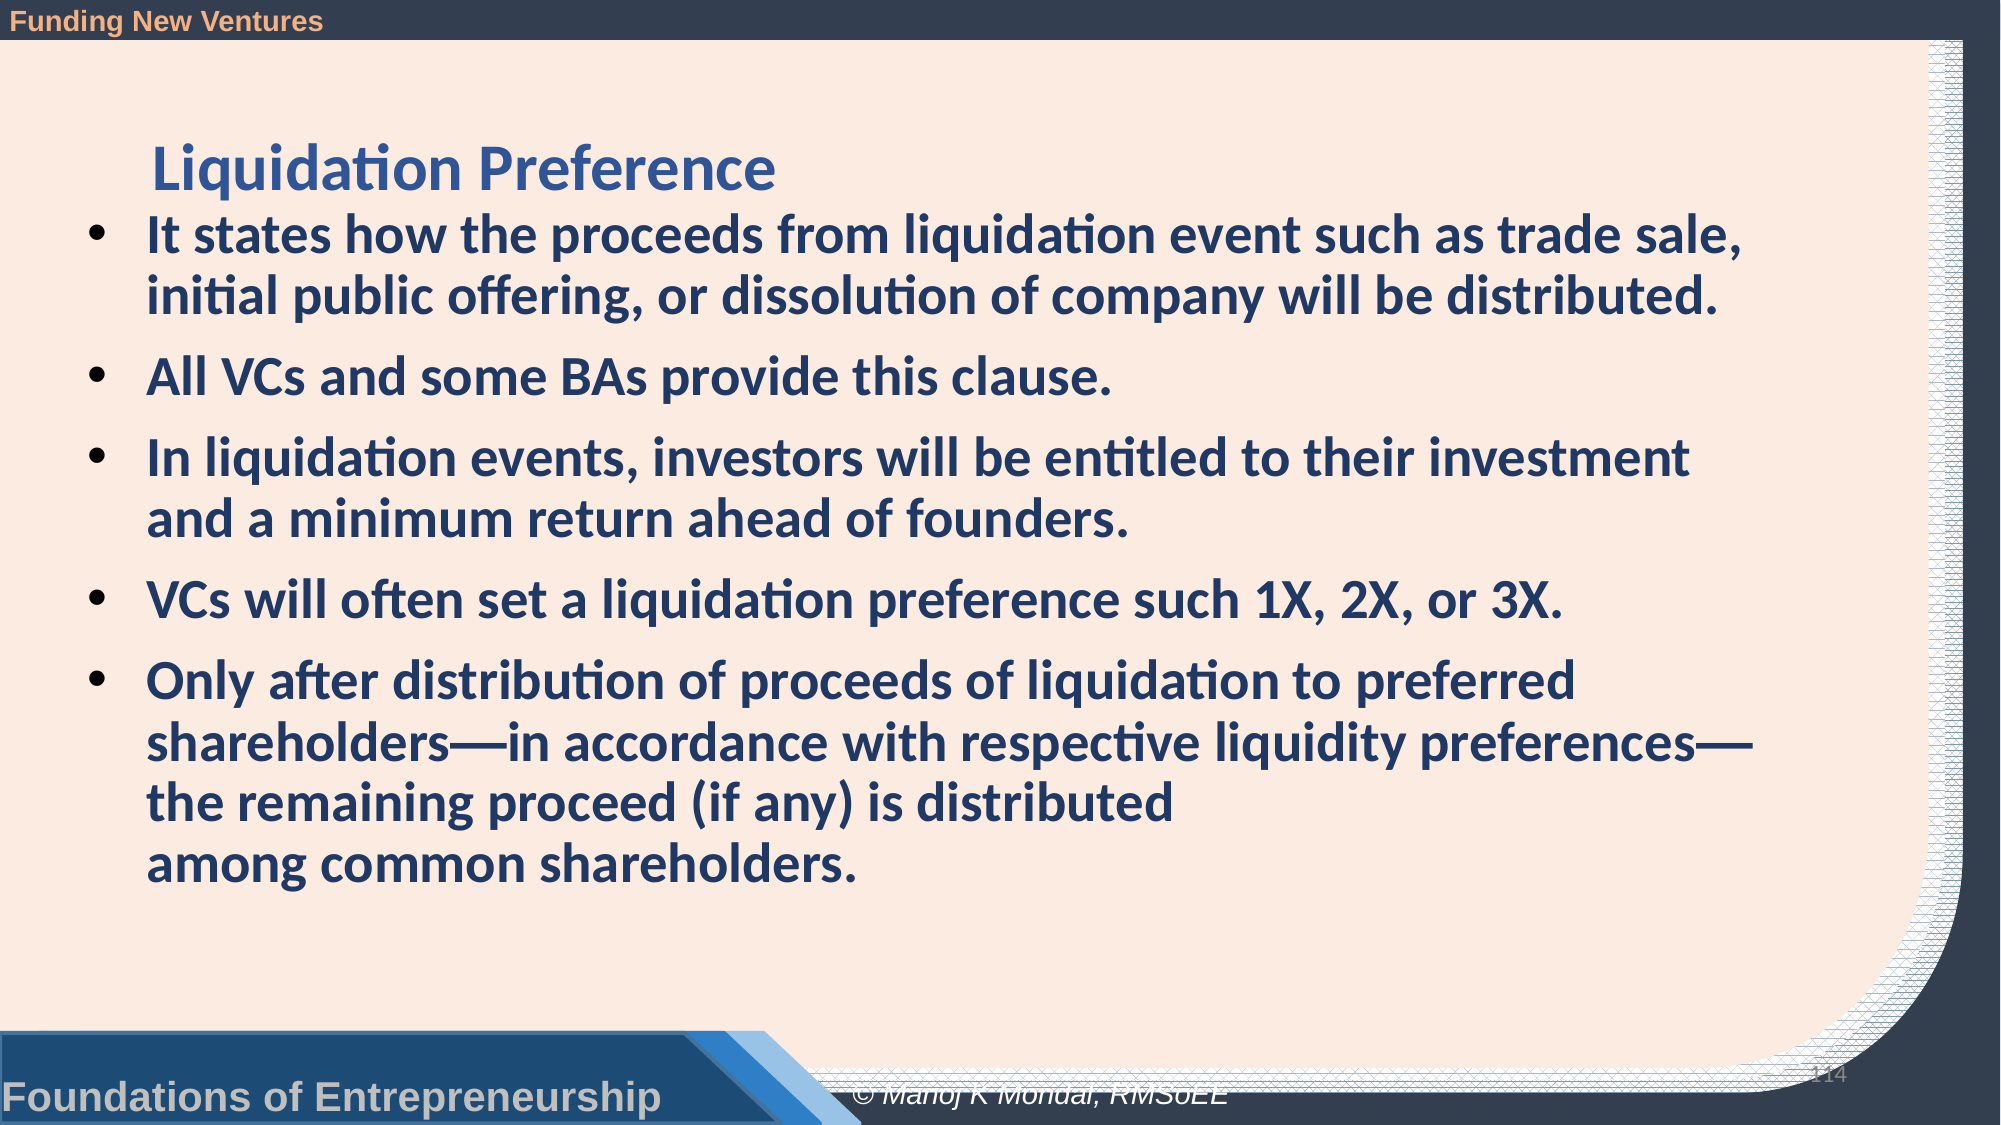

# Liquidation Preference
It states how the proceeds from liquidation event such as trade sale, initial public offering, or dissolution of company will be distributed.
All VCs and some BAs provide this clause.
In liquidation events, investors will be entitled to their investment and a minimum return ahead of founders.
VCs will often set a liquidation preference such 1X, 2X, or 3X.
Only after distribution of proceeds of liquidation to preferred shareholders—in accordance with respective liquidity preferences—the remaining proceed (if any) is distributed
among common shareholders.
114